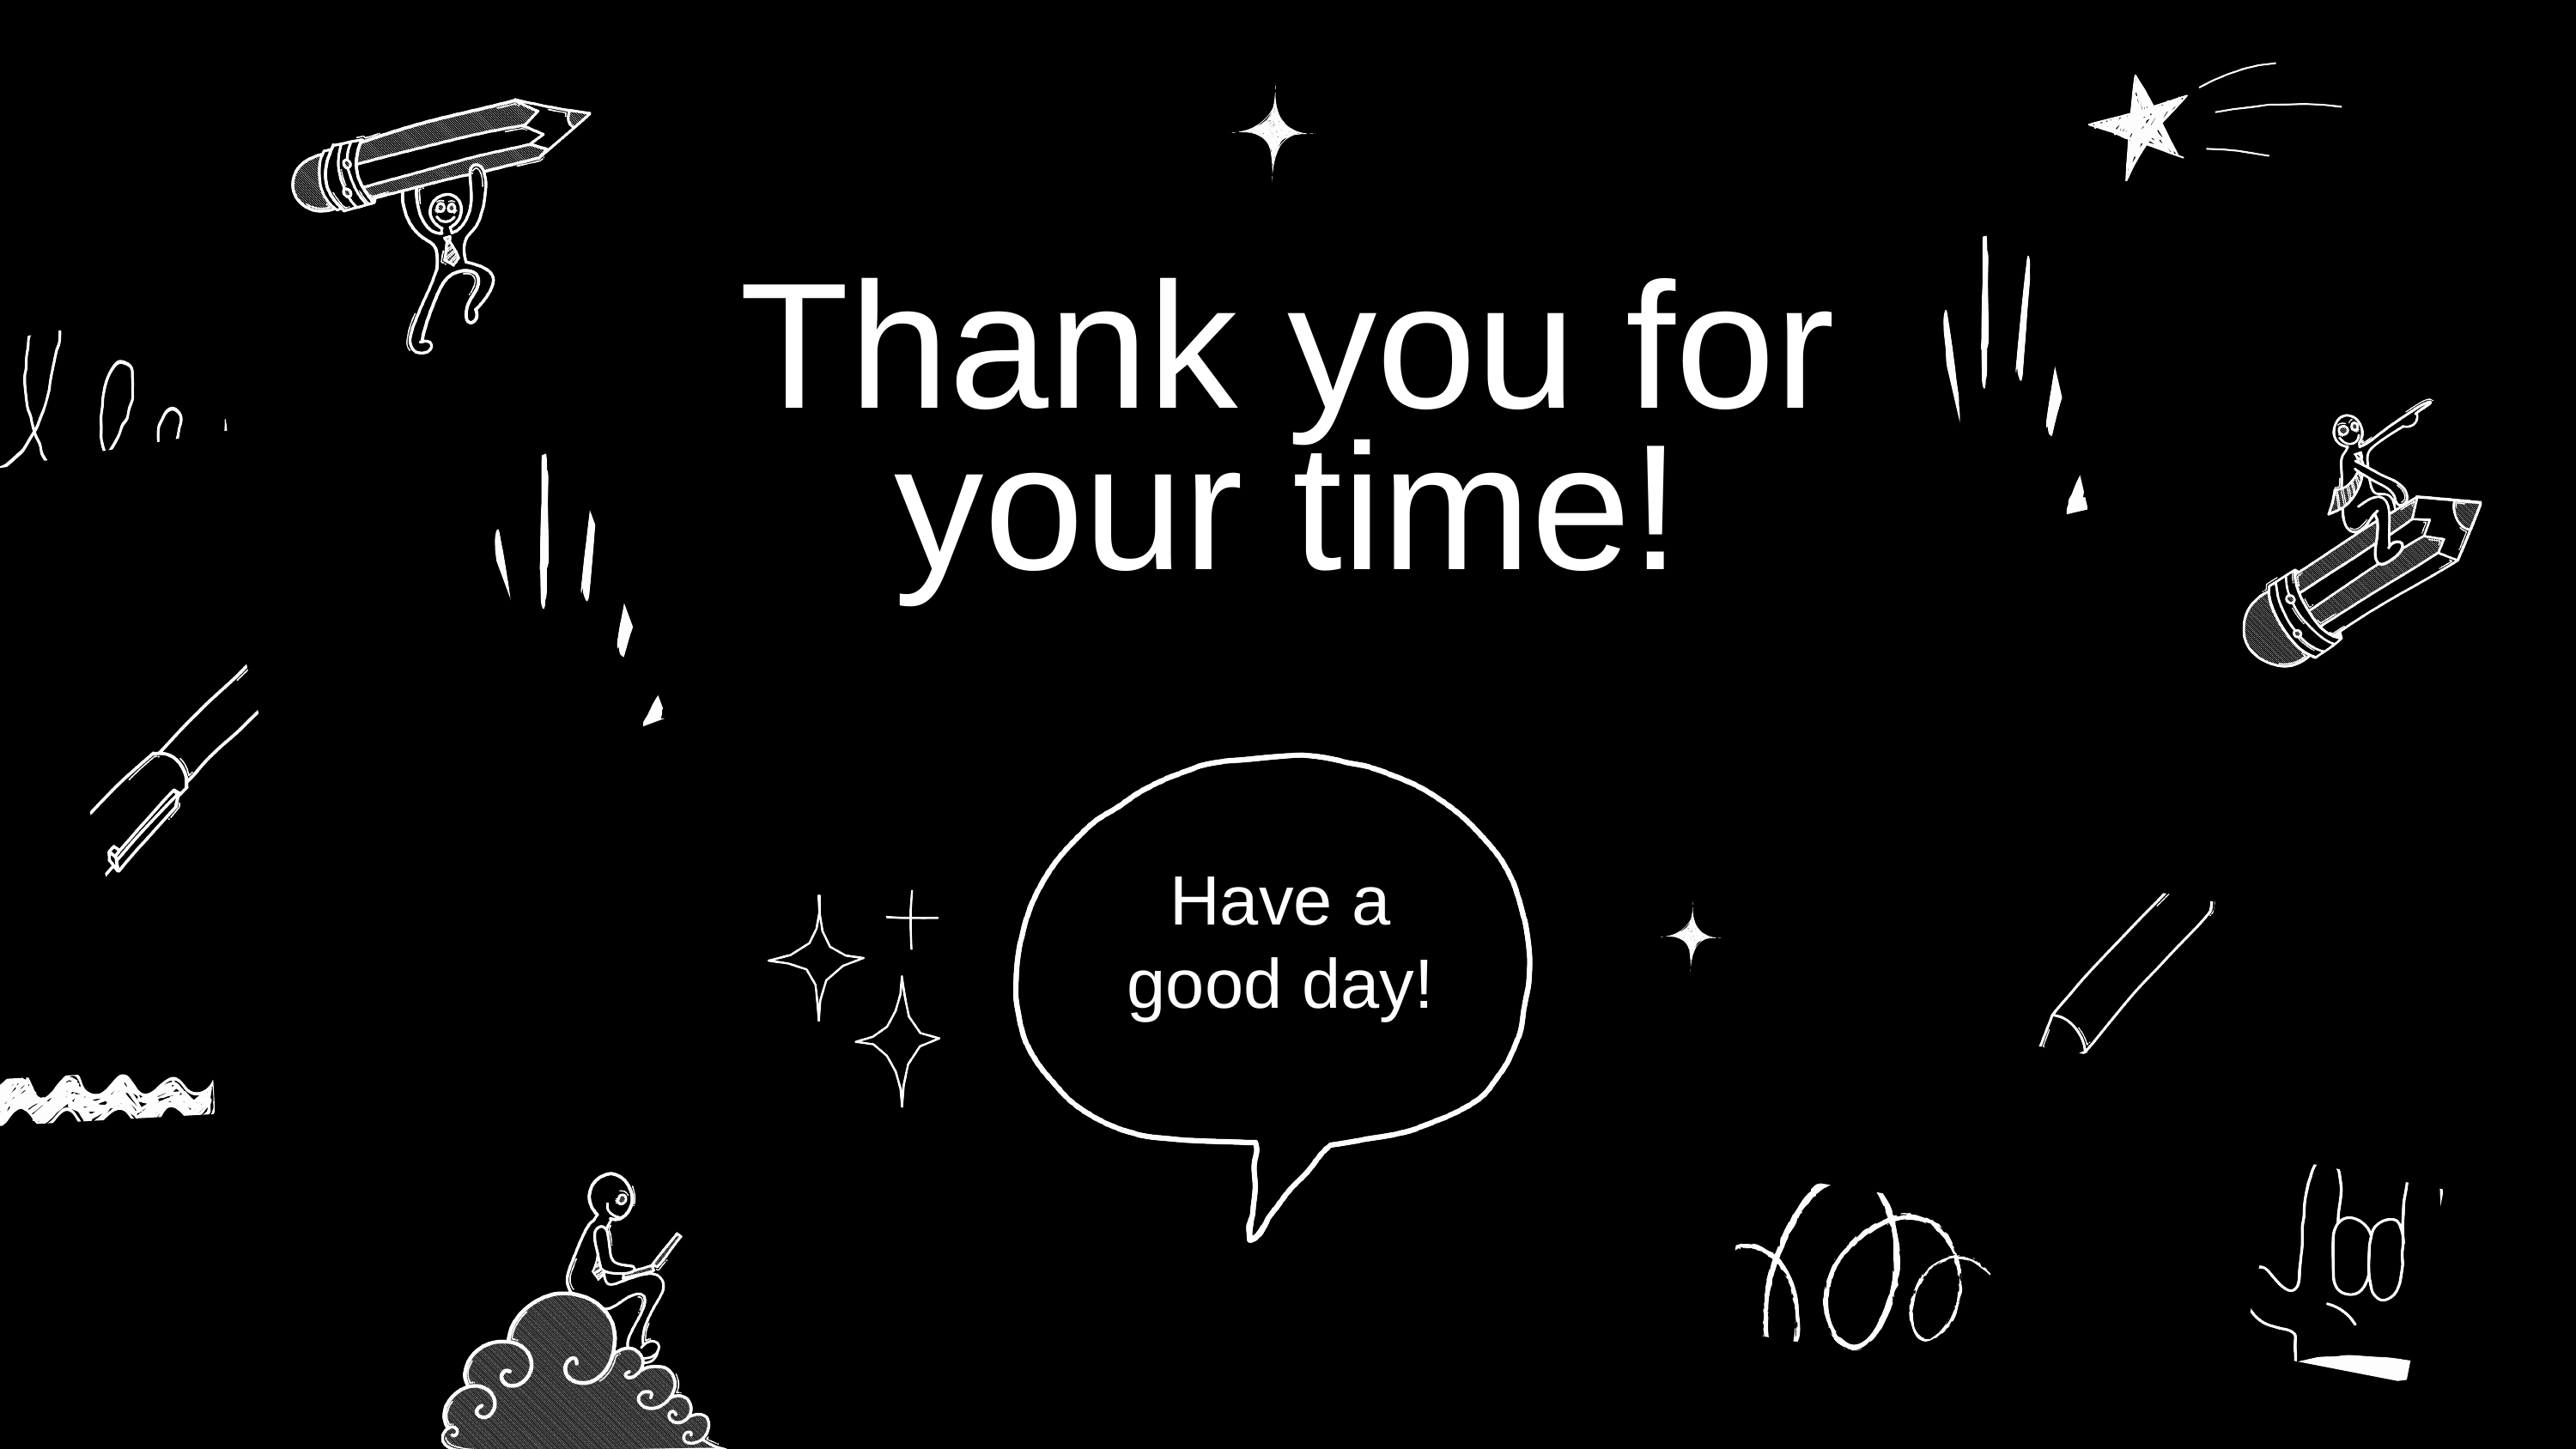

Thank you for
your time!

Have a
good day!